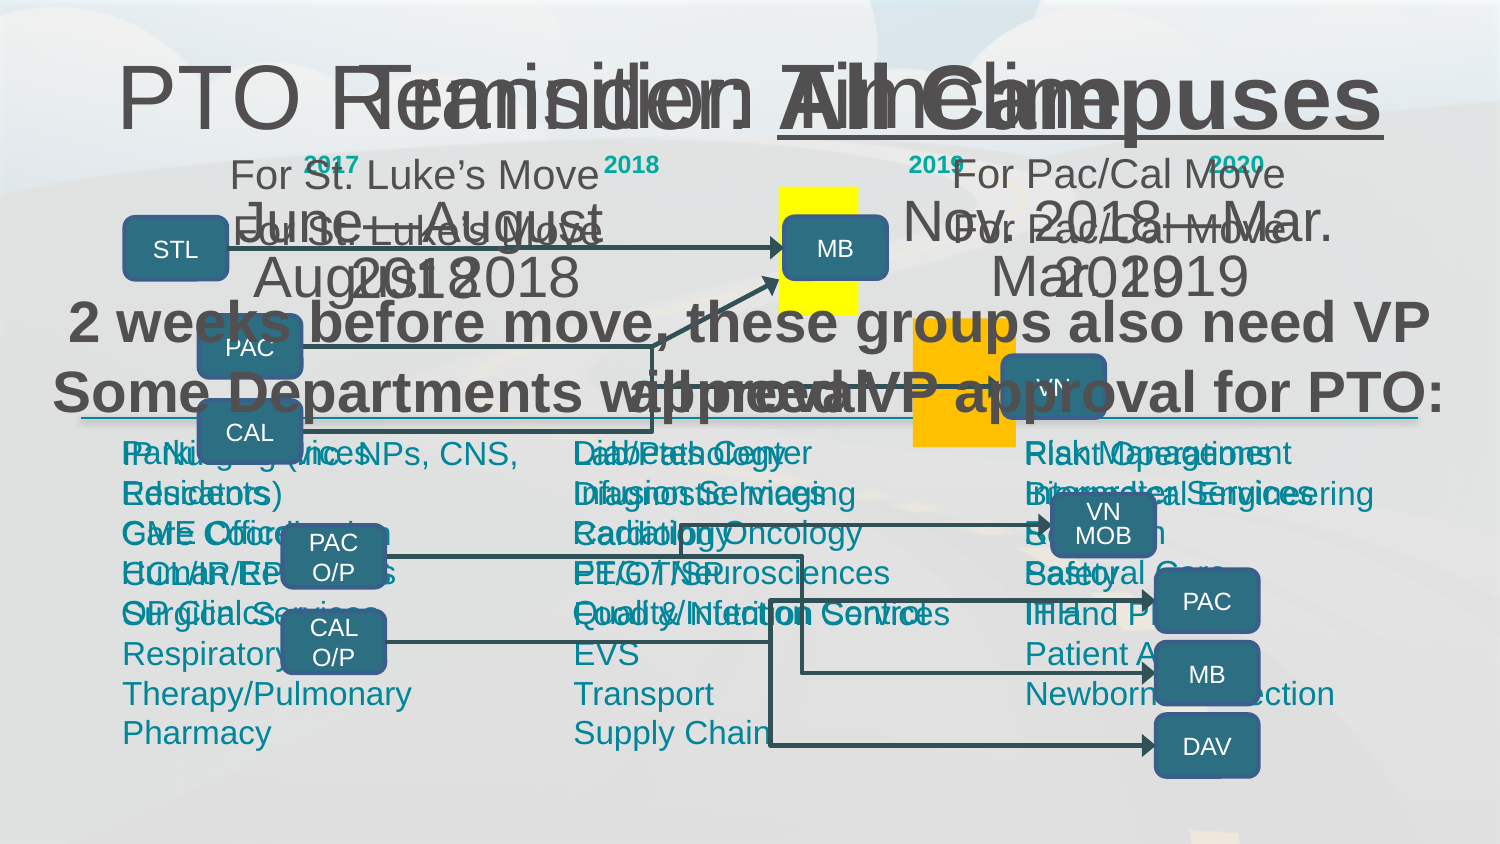

# Transition Timeline
PTO Reminder: All Campuses
2017
2018
2019
2020
MB
STL
PAC
VN
CAL
VN
MOB
PAC O/P
PAC
CAL O/P
MB
DAV

For Pac/Cal Move
Mar. 2019
For Pac/Cal Move
Nov. 2018—Mar. 2019
For St. Luke’s Move
August 2018
For St. Luke’s Move
 June—August 2018

Some Departments will need VP approval for PTO:
2 weeks before move, these groups also need VP approval
Parking Services
Residents
GME Office
Human Resources
OP Clinics
Diabetes Center
Infusion Services
Radiation Oncology
EEG / Neurosciences
Quality/Infection Control
Risk Management
Interpreter Services
Research
Pastoral Care
IHH
IP Nursing (inc. NPs, CNS, Educators)
Care Coordination
CCL/IR/EP/GI/IES
Surgical Services
Respiratory Therapy/Pulmonary
Pharmacy
Lab/Pathology
Diagnostic Imaging
Cardiology
PT/OT/SP
Food & Nutrition Services
EVS
Transport
Supply Chain
Plant Operations
Biomedical Engineering
Security
Safety
IT and PBX
Patient Access
Newborn Connection